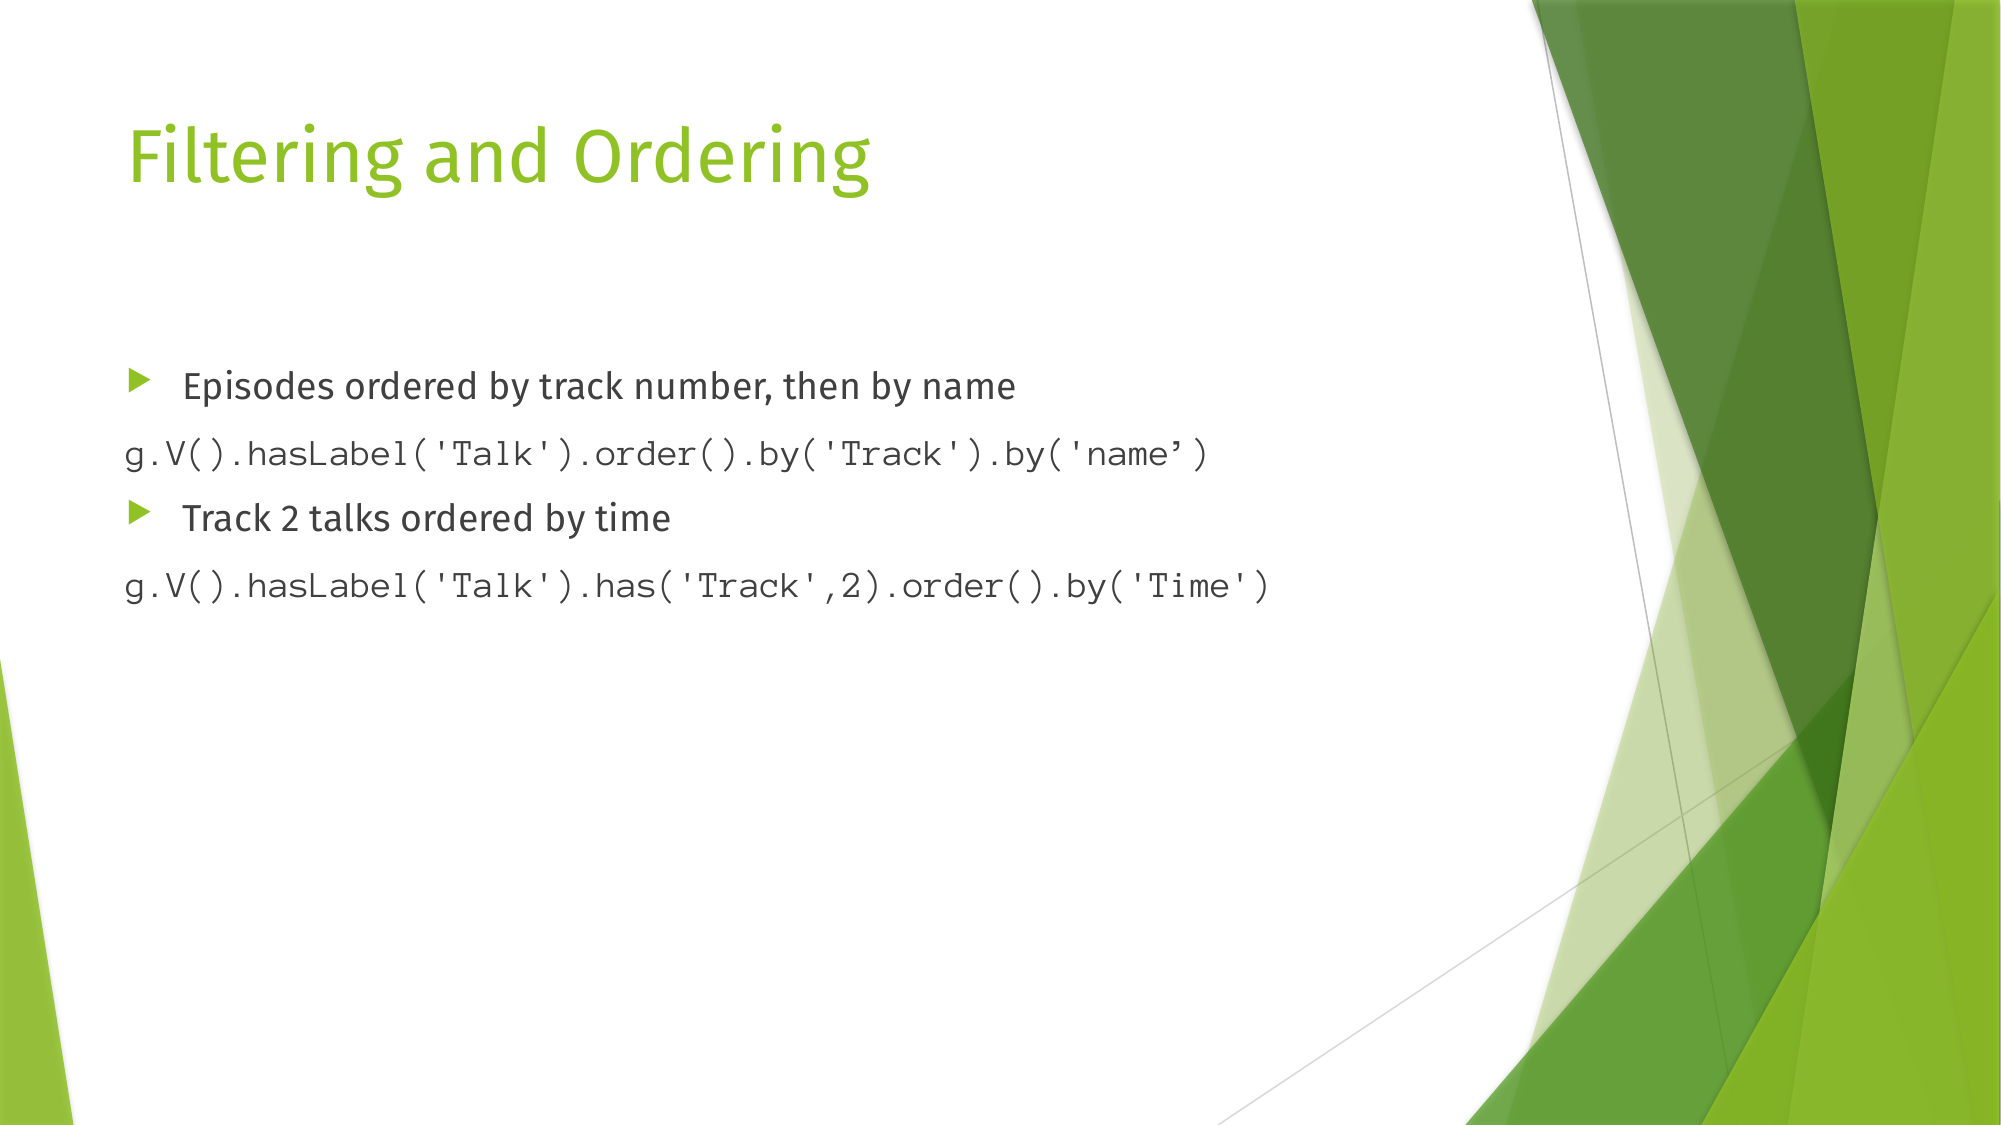

# Filtering and Ordering
Episodes ordered by track number, then by name
g.V().hasLabel('Talk').order().by('Track').by('name’)
Track 2 talks ordered by time
g.V().hasLabel('Talk').has('Track',2).order().by('Time')